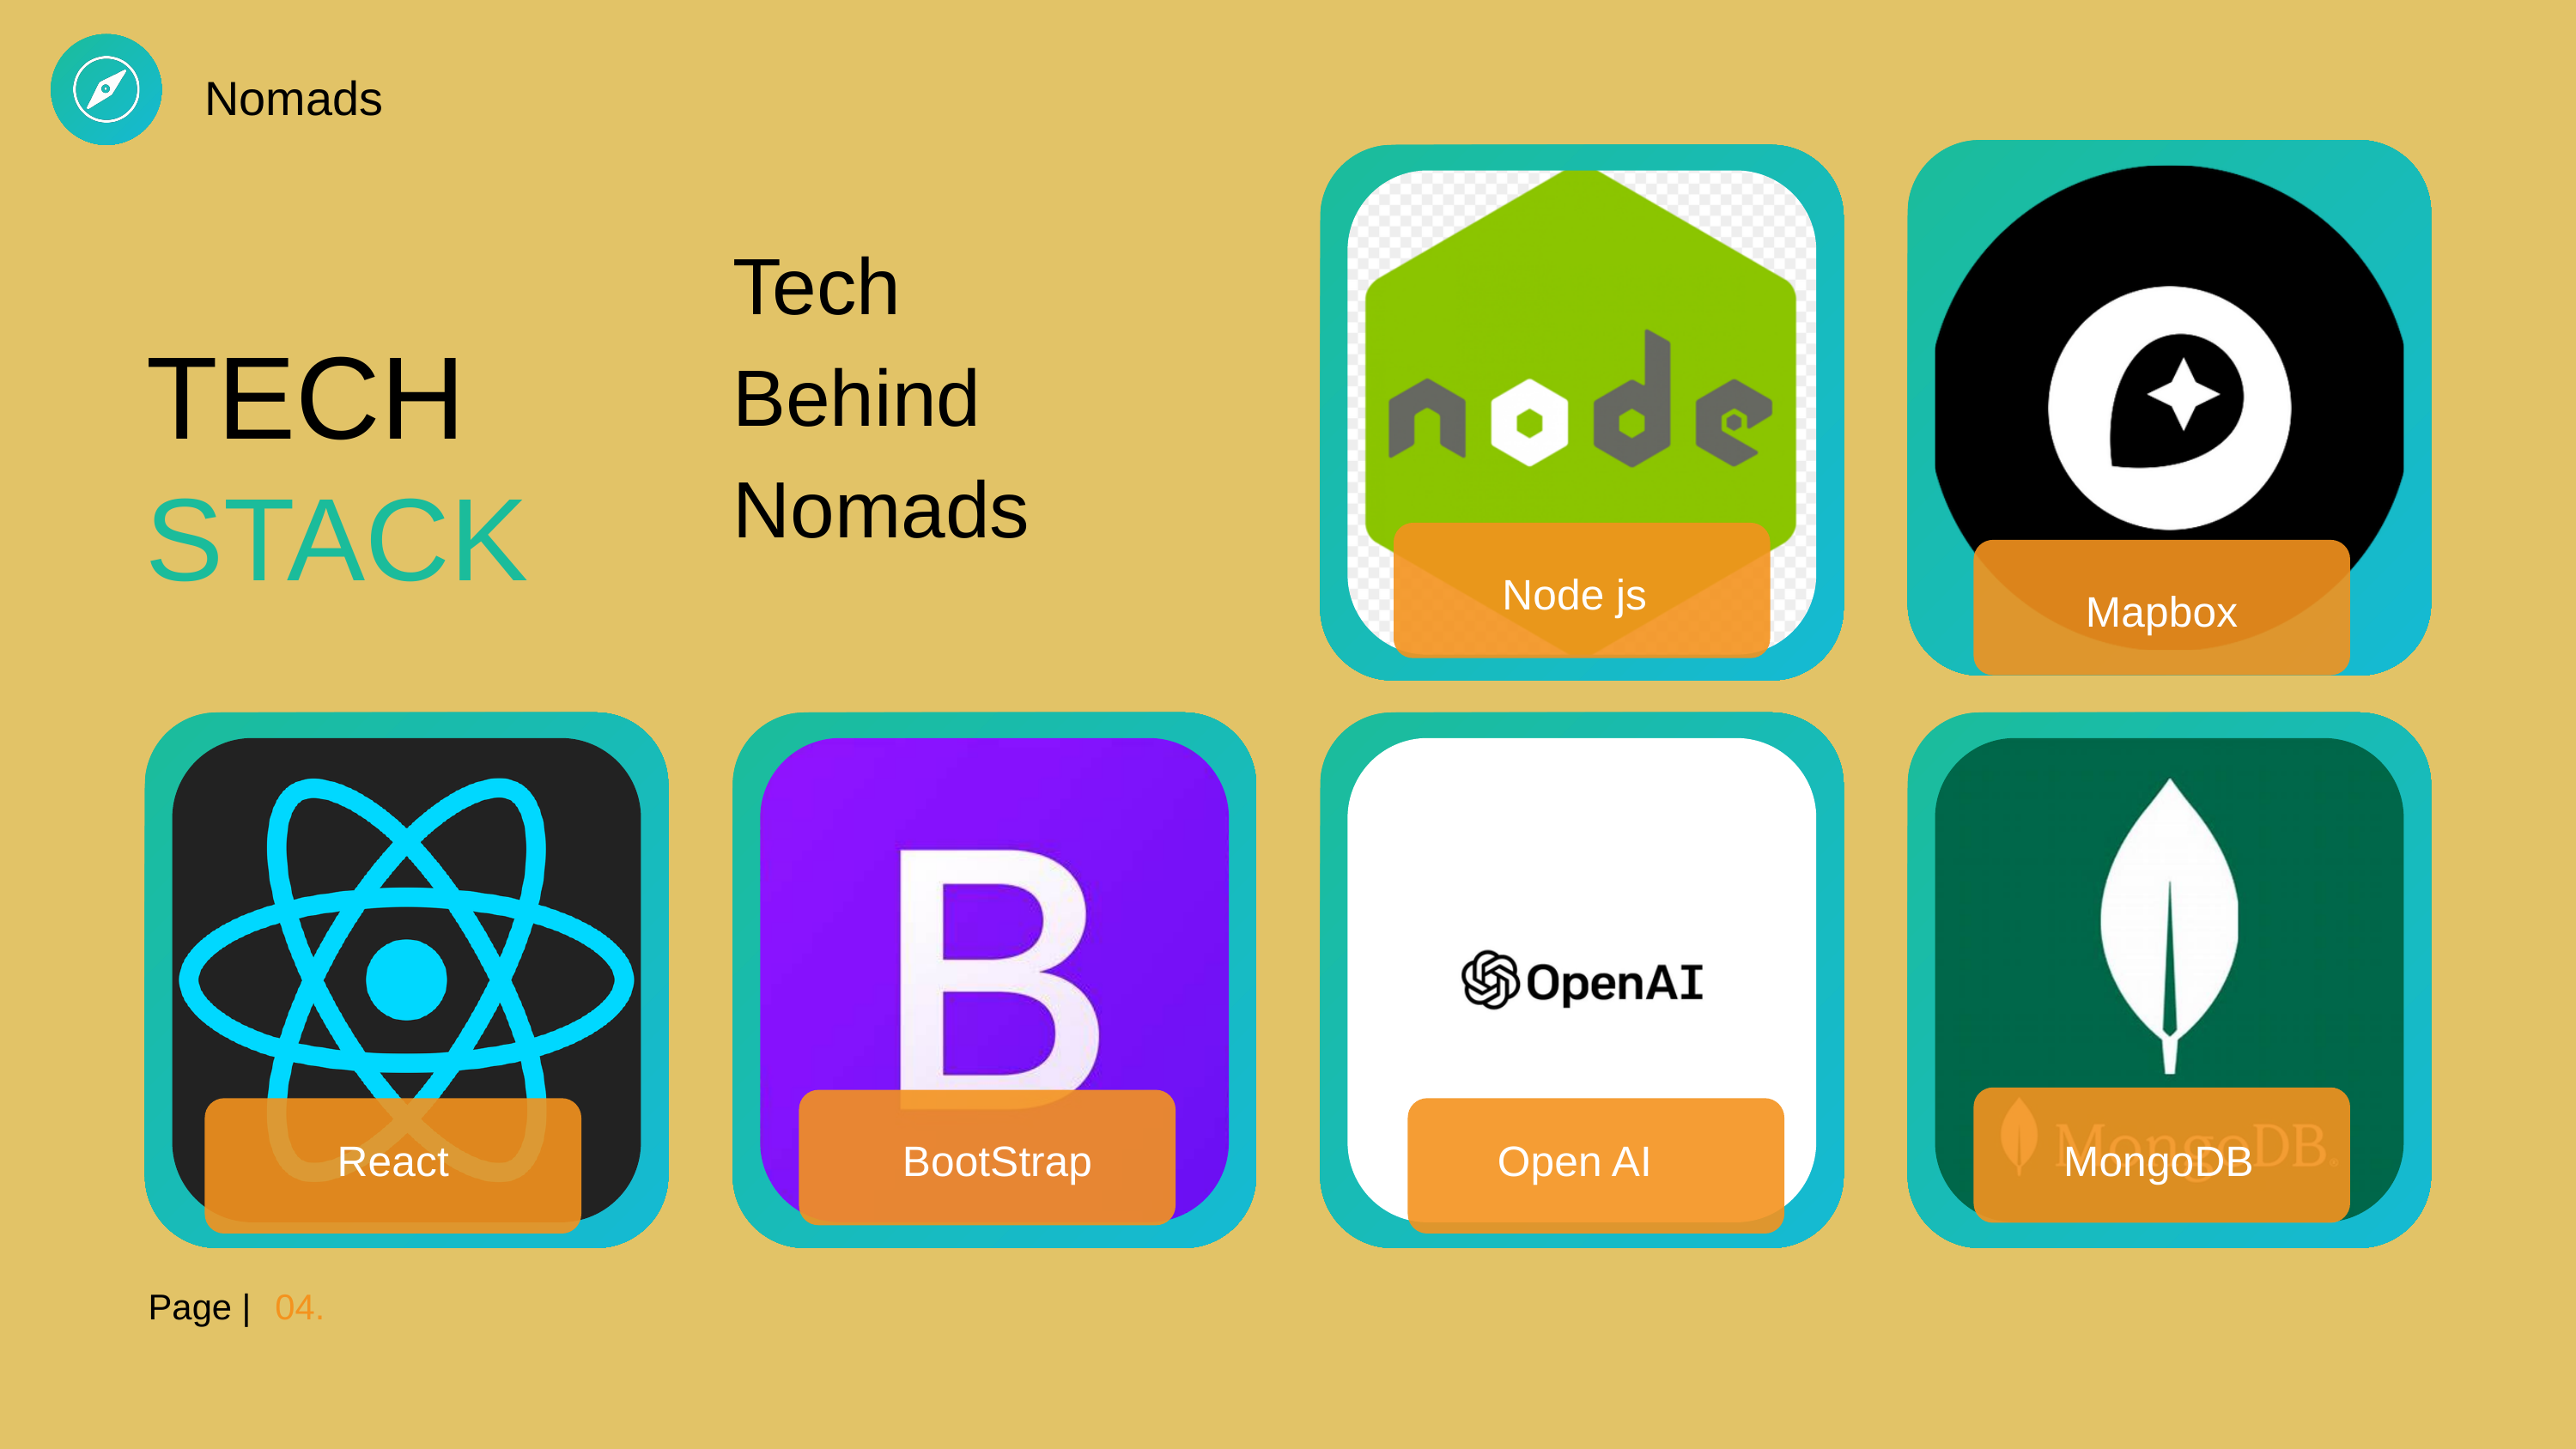

Nomads

Tech
Behind
Nomads
TECH
STACK

Node js
Mapbox

React
BootStrap
Open AI
MongoDB
Page |
04.